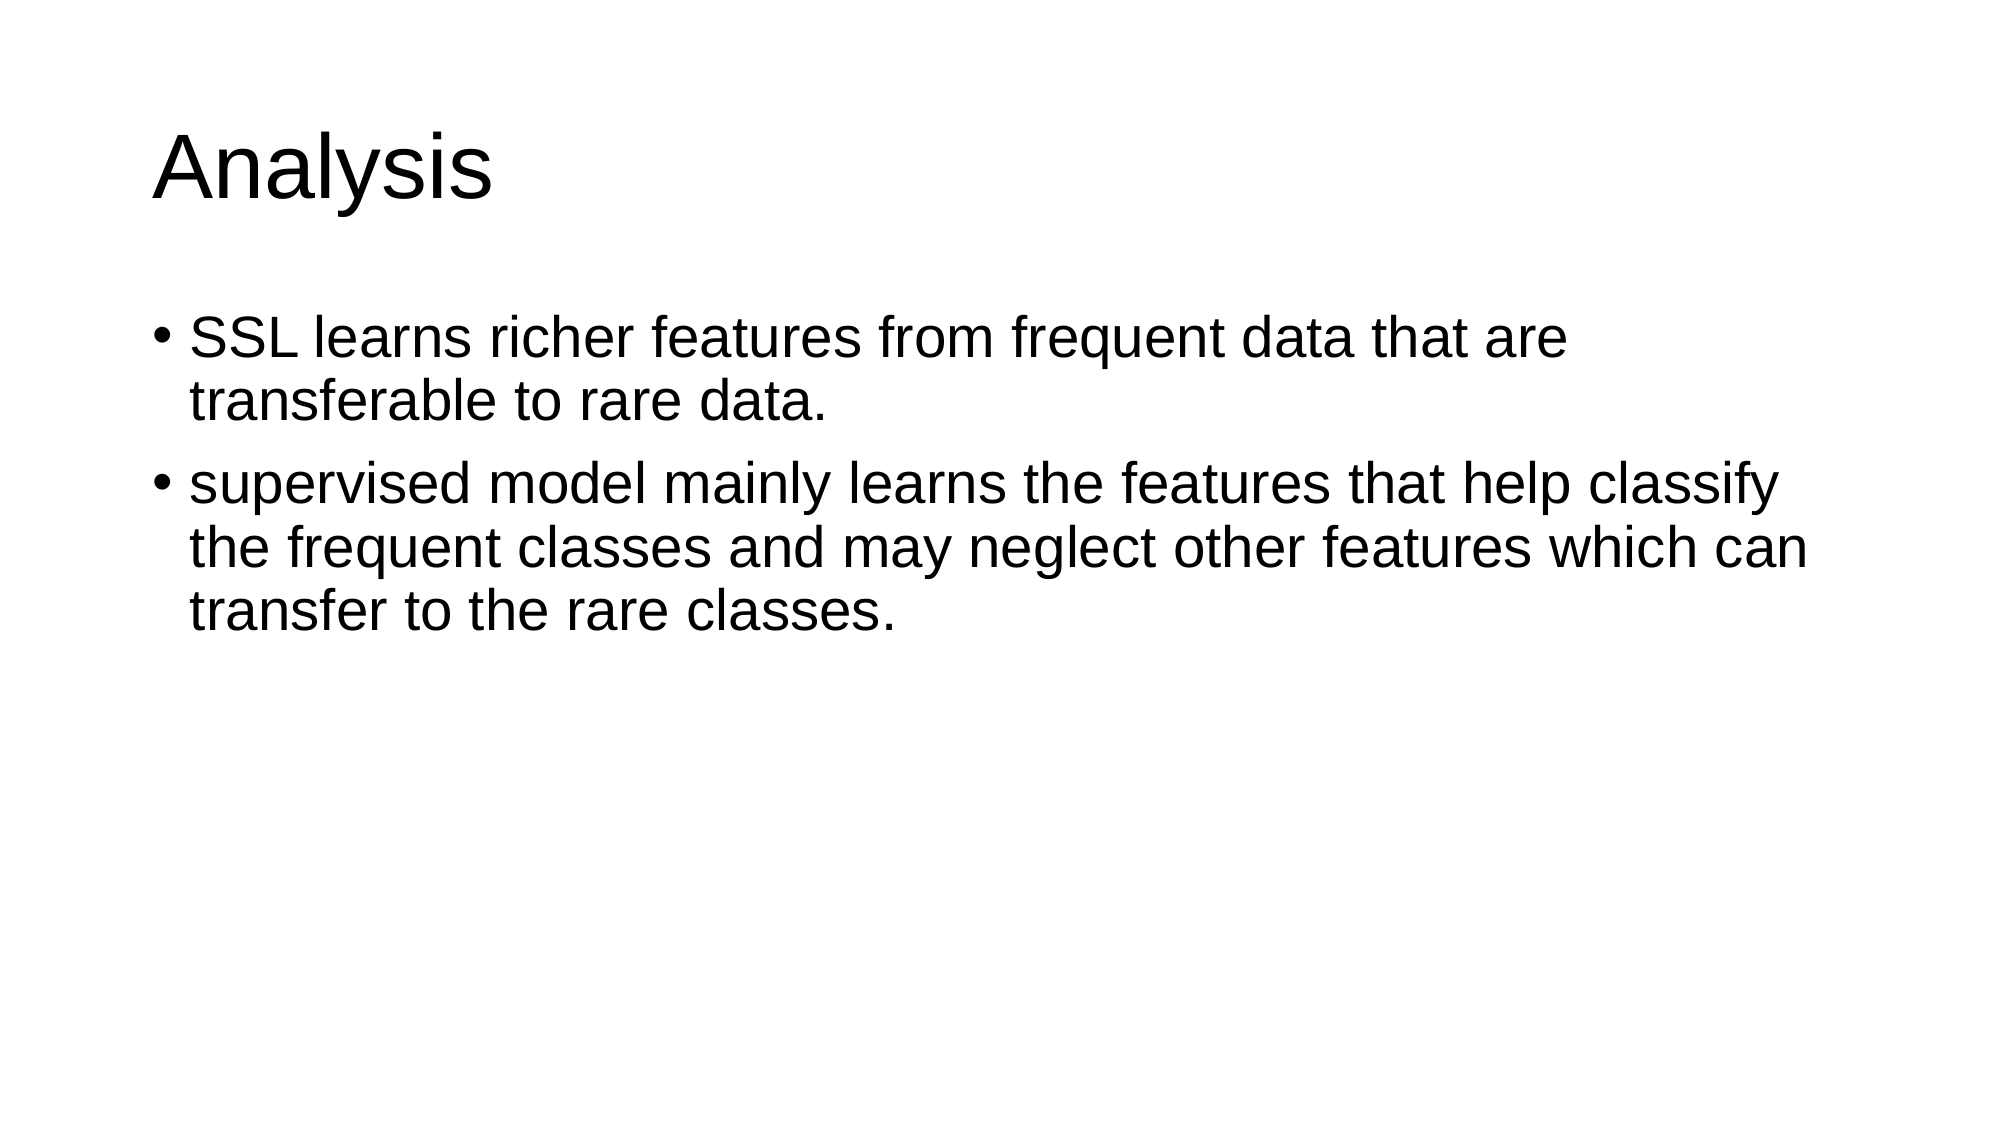

# Analysis
SSL learns richer features from frequent data that are transferable to rare data.
supervised model mainly learns the features that help classify the frequent classes and may neglect other features which can transfer to the rare classes.